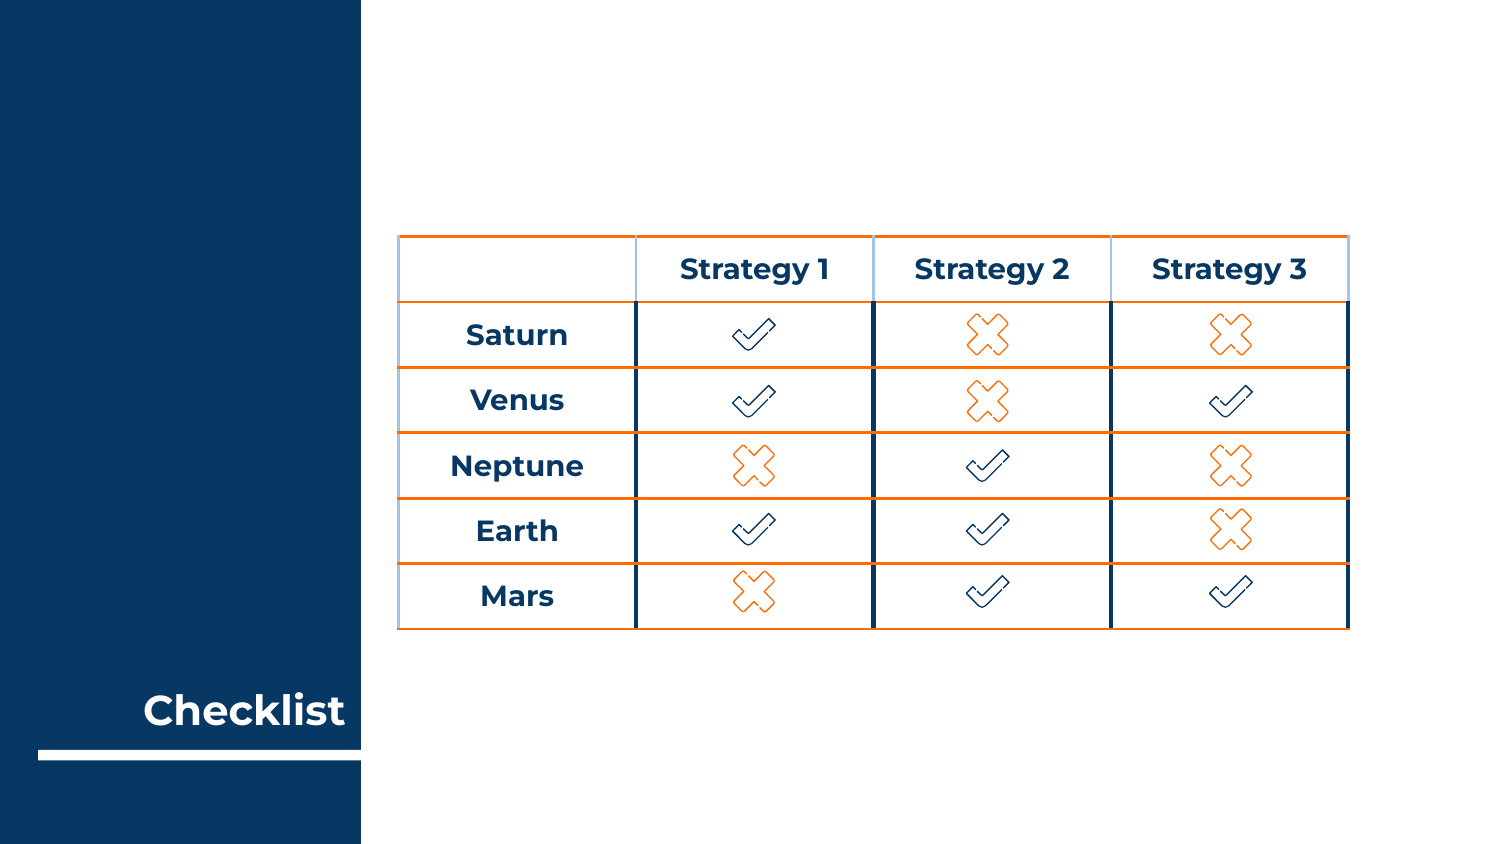

|  | Strategy 1 | Strategy 2 | Strategy 3 |
| --- | --- | --- | --- |
| Saturn |  |  |  |
| Venus |  |  |  |
| Neptune |  |  |  |
| Earth |  |  |  |
| Mars |  |  |  |

# Checklist